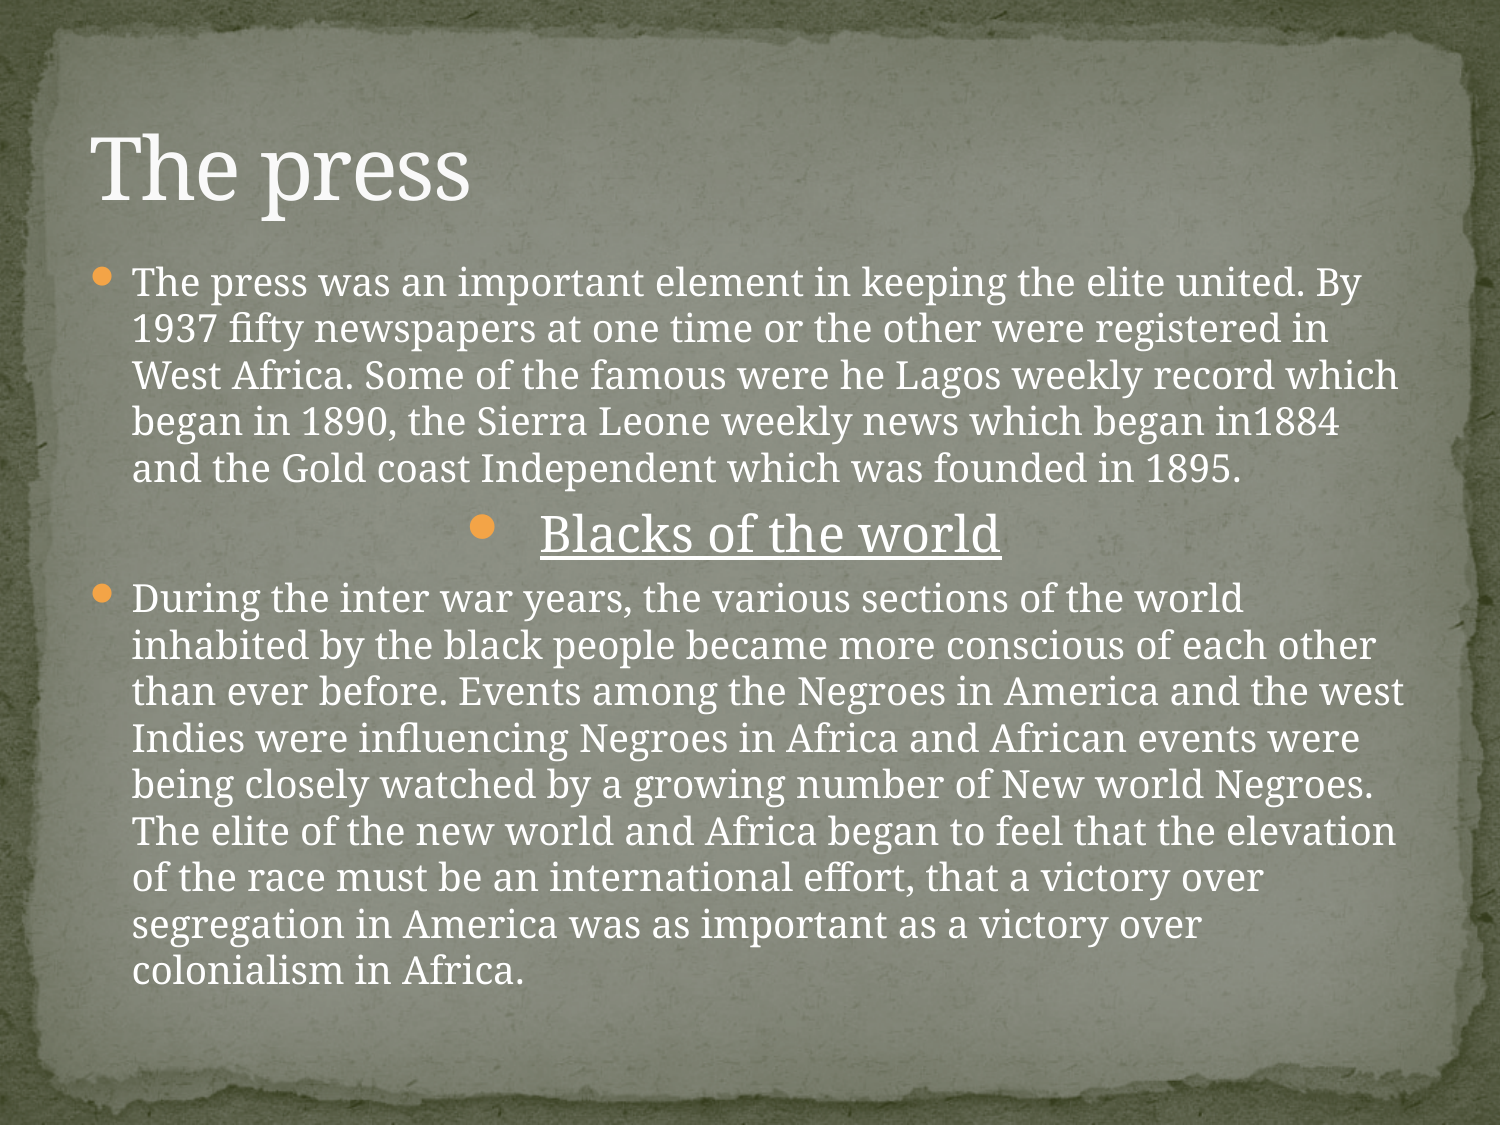

# The press
The press was an important element in keeping the elite united. By 1937 fifty newspapers at one time or the other were registered in West Africa. Some of the famous were he Lagos weekly record which began in 1890, the Sierra Leone weekly news which began in1884 and the Gold coast Independent which was founded in 1895.
Blacks of the world
During the inter war years, the various sections of the world inhabited by the black people became more conscious of each other  than ever before. Events among the Negroes in America and the west Indies were influencing Negroes in Africa and African events were being closely watched by a growing number of New world Negroes. The elite of the new world and Africa began to feel that the elevation of the race must be an international effort, that a victory over segregation in America was as important as a victory over colonialism in Africa.